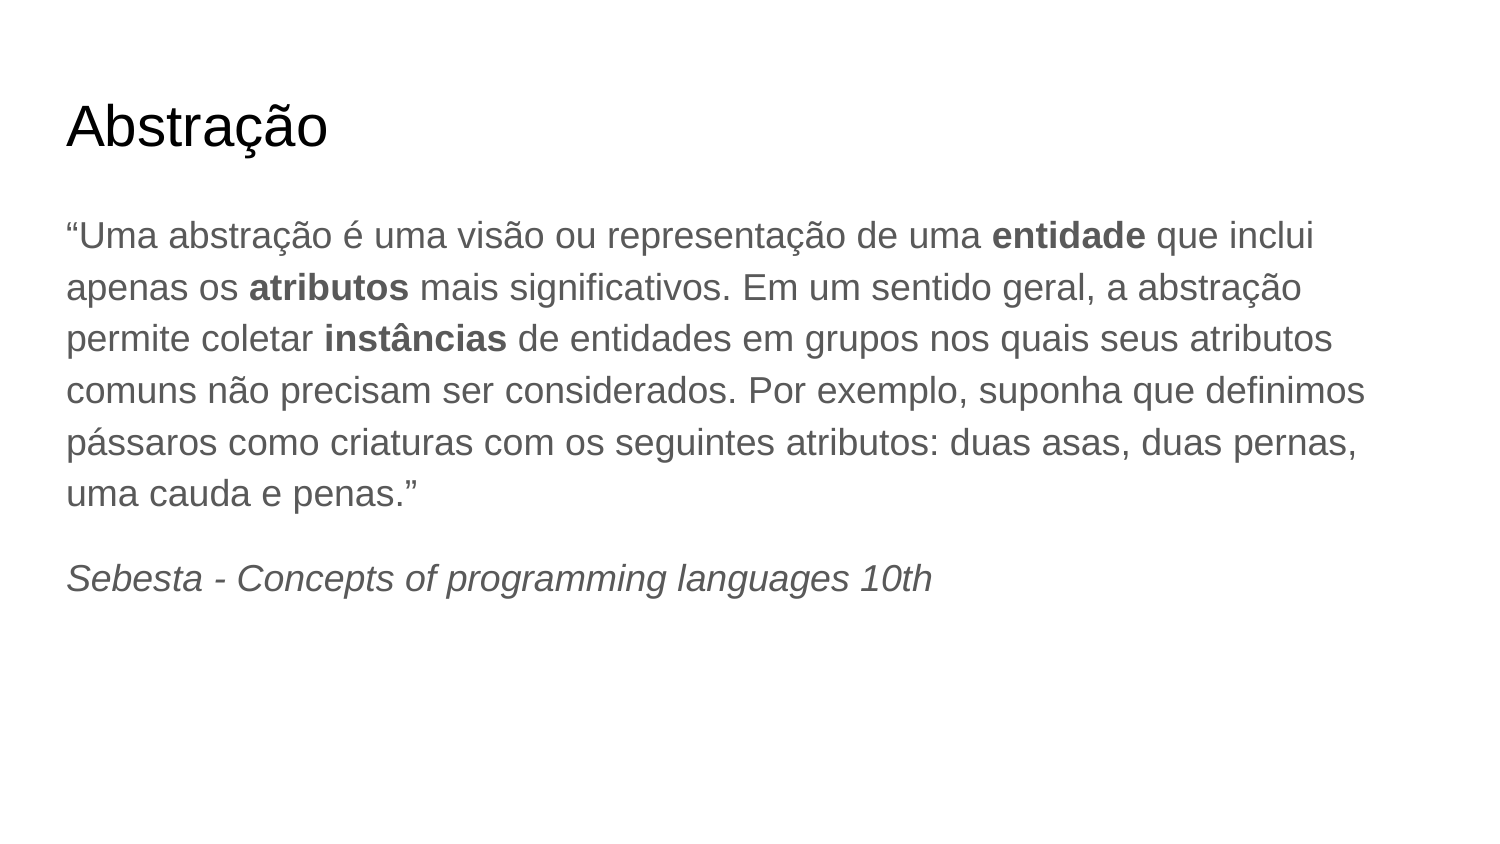

# Abstração
“Uma abstração é uma visão ou representação de uma entidade que inclui apenas os atributos mais significativos. Em um sentido geral, a abstração permite coletar instâncias de entidades em grupos nos quais seus atributos comuns não precisam ser considerados. Por exemplo, suponha que definimos pássaros como criaturas com os seguintes atributos: duas asas, duas pernas, uma cauda e penas.”
Sebesta - Concepts of programming languages 10th